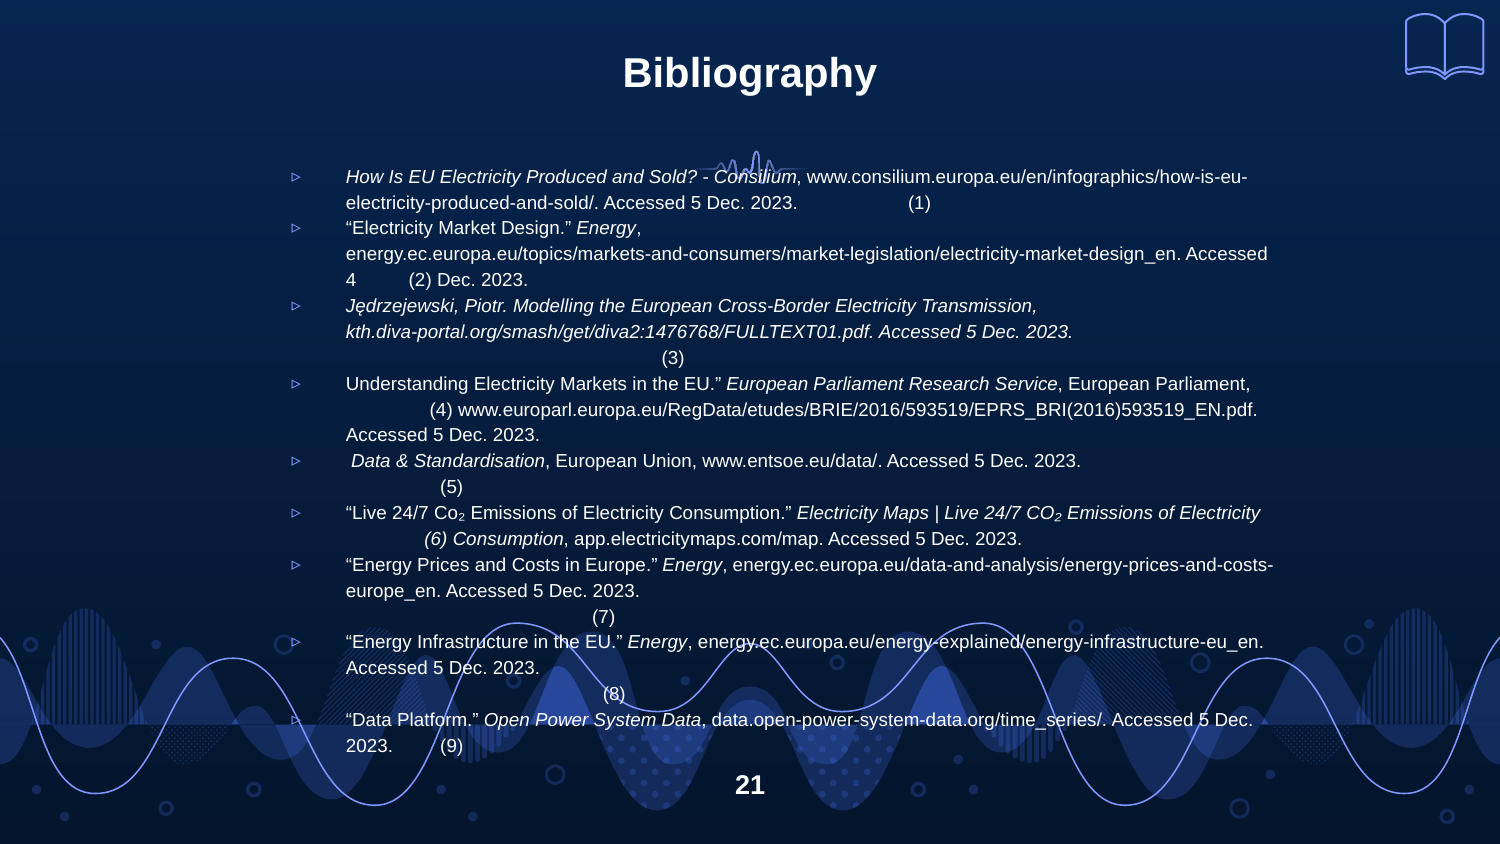

# Bibliography
How Is EU Electricity Produced and Sold? - Consilium, www.consilium.europa.eu/en/infographics/how-is-eu-electricity-produced-and-sold/. Accessed 5 Dec. 2023.                     (1)
“Electricity Market Design.” Energy,   	  energy.ec.europa.eu/topics/markets-and-consumers/market-legislation/electricity-market-design_en. Accessed 4          (2) Dec. 2023.
Jędrzejewski, Piotr. Modelling the European Cross-Border Electricity Transmission, kth.diva-portal.org/smash/get/diva2:1476768/FULLTEXT01.pdf. Accessed 5 Dec. 2023. 				   (3)
Understanding Electricity Markets in the EU.” European Parliament Research Service, European Parliament,                      (4) www.europarl.europa.eu/RegData/etudes/BRIE/2016/593519/EPRS_BRI(2016)593519_EN.pdf. Accessed 5 Dec. 2023.
 Data & Standardisation, European Union, www.entsoe.eu/data/. Accessed 5 Dec. 2023.                                                         (5)
“Live 24/7 Co₂ Emissions of Electricity Consumption.” Electricity Maps | Live 24/7 CO₂ Emissions of Electricity                    (6) Consumption, app.electricitymaps.com/map. Accessed 5 Dec. 2023.
“Energy Prices and Costs in Europe.” Energy, energy.ec.europa.eu/data-and-analysis/energy-prices-and-costs-europe_en. Accessed 5 Dec. 2023.                                                                                                                                                                          (7)
“Energy Infrastructure in the EU.” Energy, energy.ec.europa.eu/energy-explained/energy-infrastructure-eu_en. Accessed 5 Dec. 2023.                                                                                                                                                                                               (8)
“Data Platform.” Open Power System Data, data.open-power-system-data.org/time_series/. Accessed 5 Dec. 2023.         (9)

21